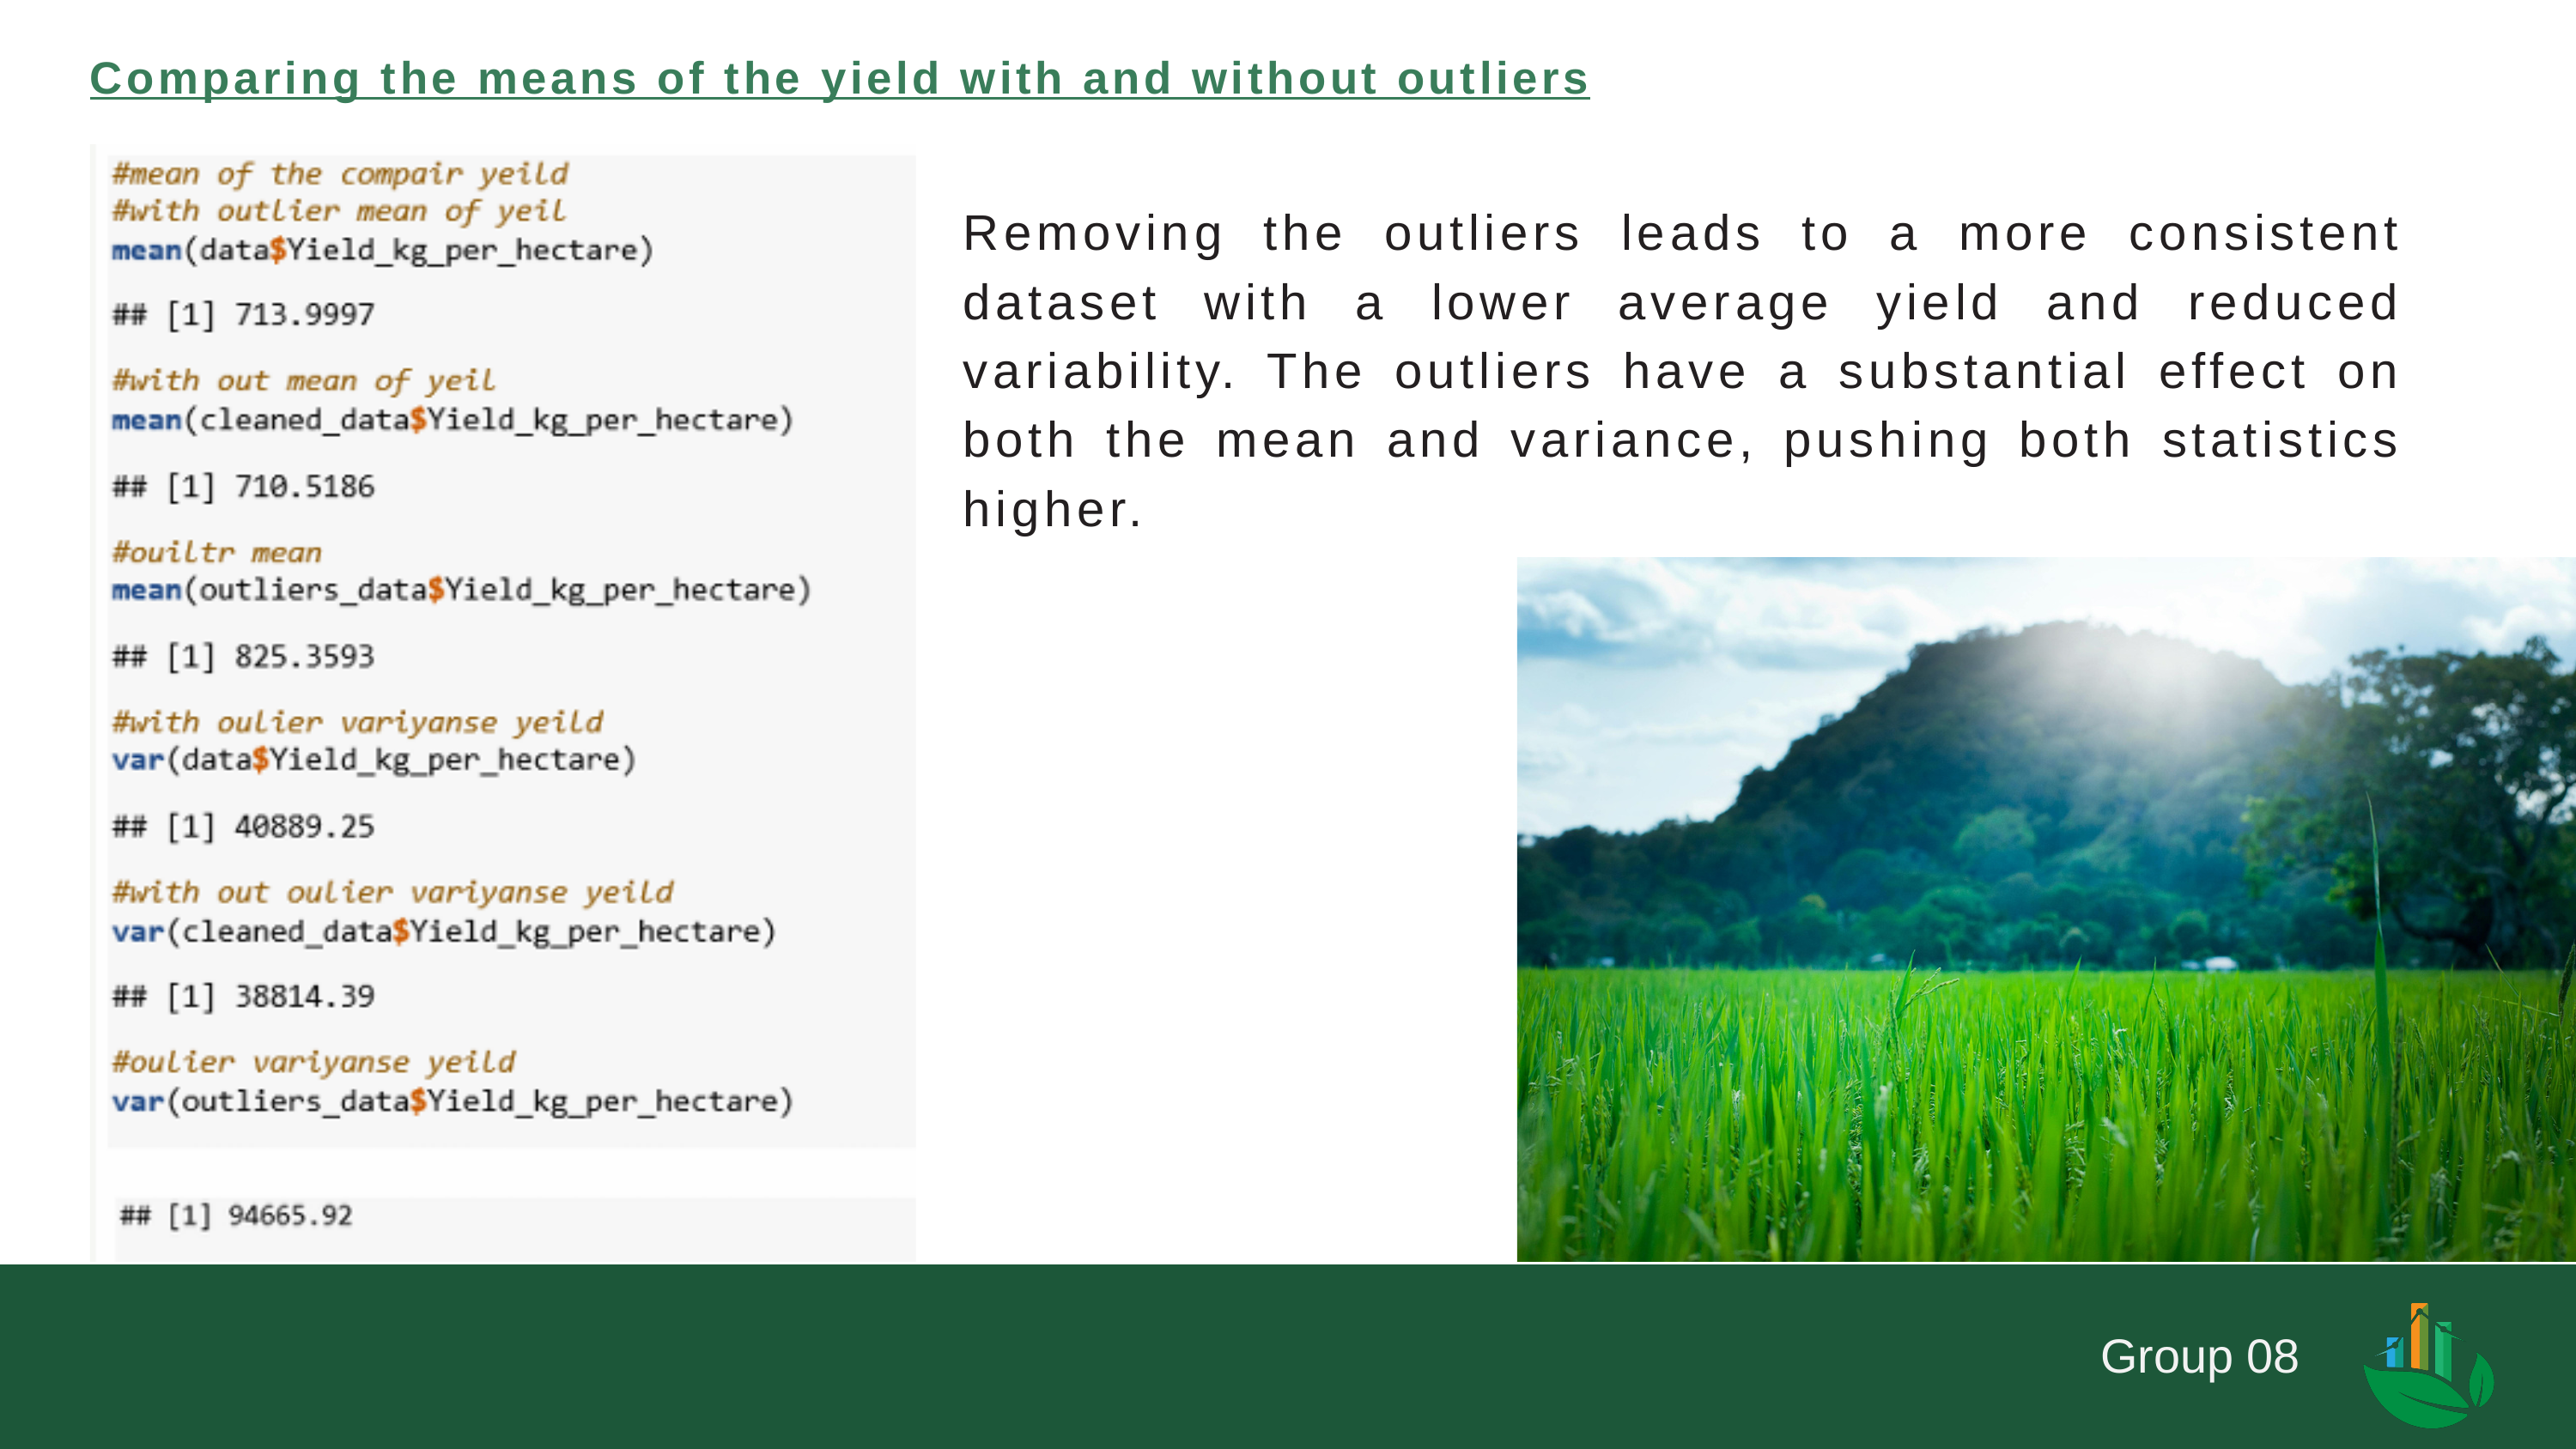

Comparing the means of the yield with and without outliers

Removing the outliers leads to a more consistent dataset with a lower average yield and reduced variability. The outliers have a substantial effect on both the mean and variance, pushing both statistics higher.

Group 08